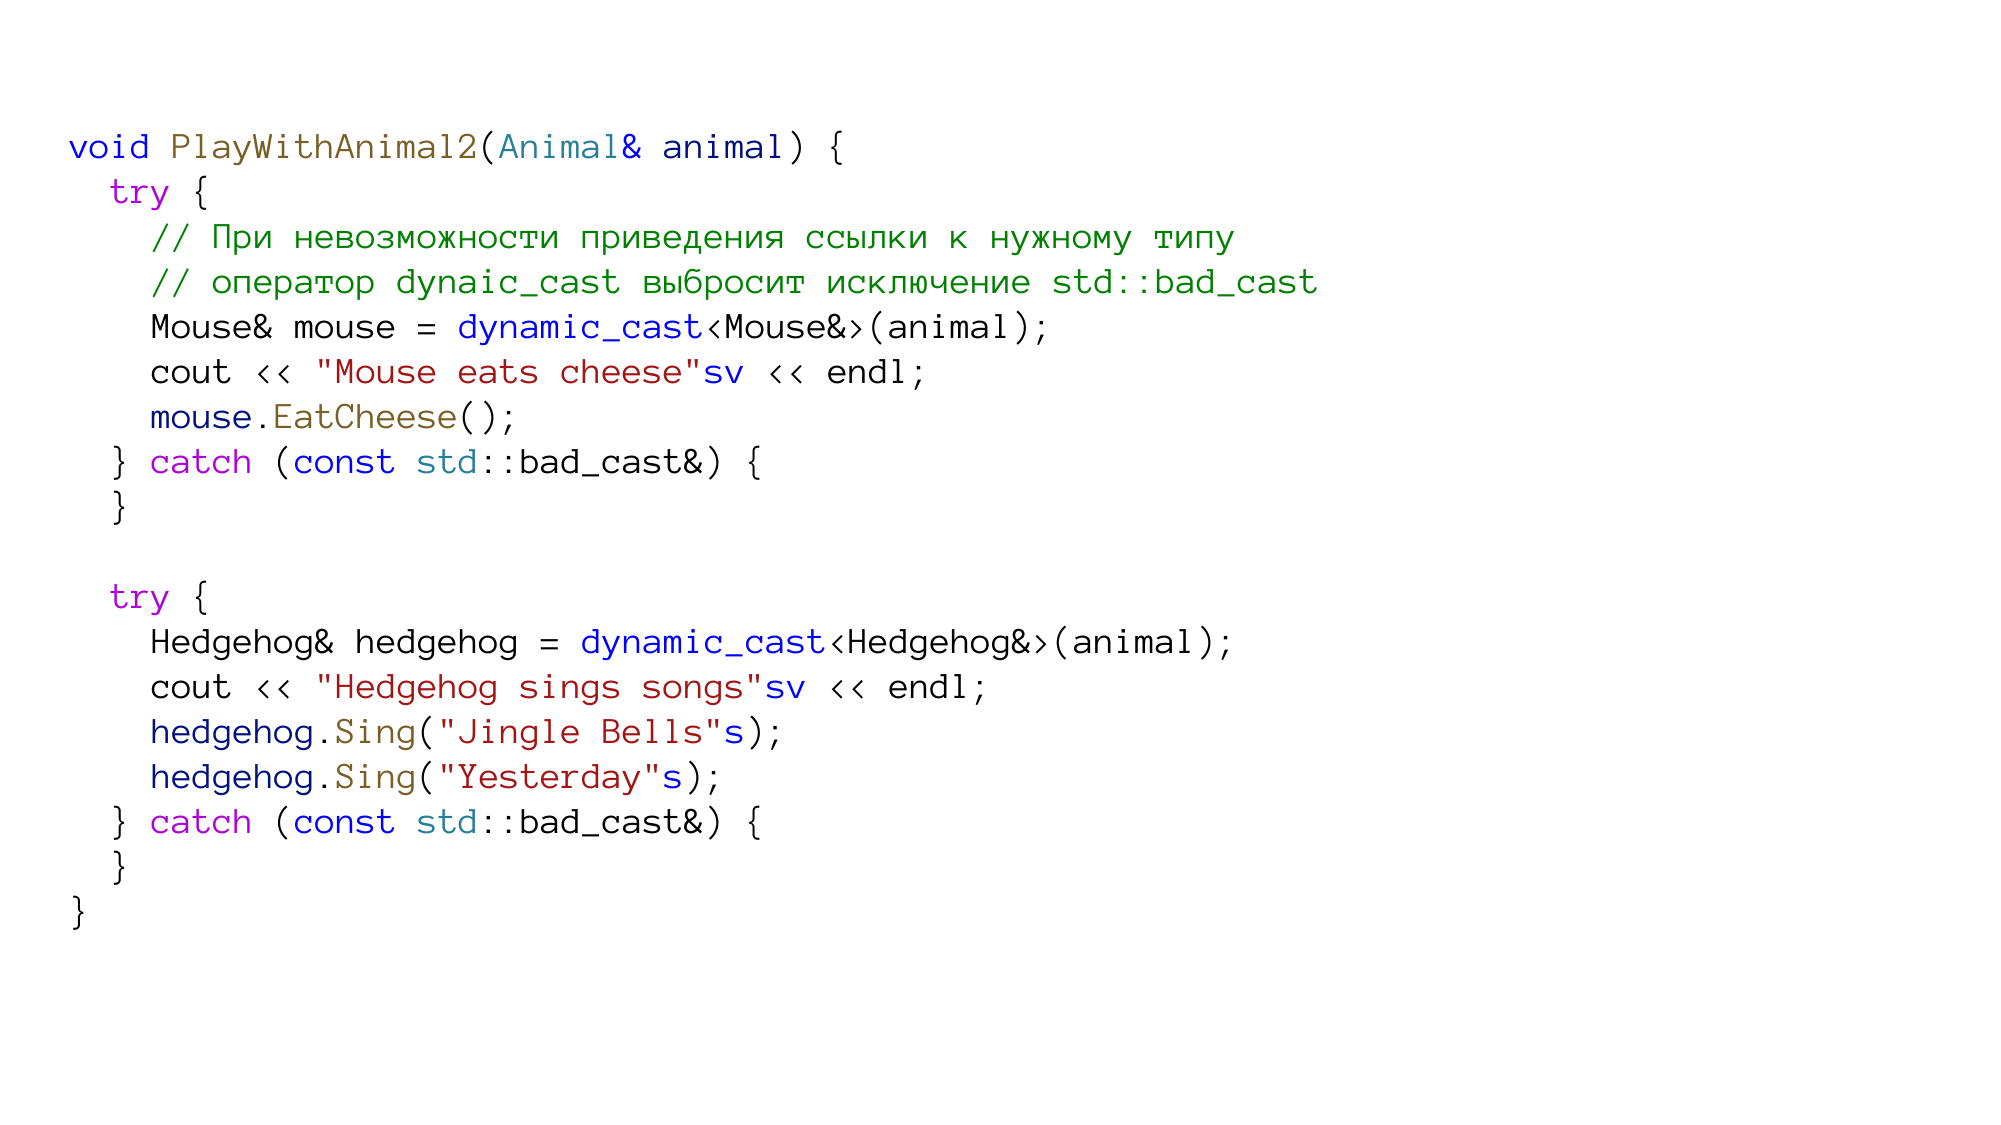

void PlayWithAnimal2(Animal& animal) {
  try {
    // При невозможности приведения ссылки к нужному типу
    // оператор dynaic_cast выбросит исключение std::bad_cast
    Mouse& mouse = dynamic_cast<Mouse&>(animal);
    cout << "Mouse eats cheese"sv << endl;
    mouse.EatCheese();
  } catch (const std::bad_cast&) {
  }
  try {
    Hedgehog& hedgehog = dynamic_cast<Hedgehog&>(animal);
    cout << "Hedgehog sings songs"sv << endl;
    hedgehog.Sing("Jingle Bells"s);
    hedgehog.Sing("Yesterday"s);
  } catch (const std::bad_cast&) {
  }
}